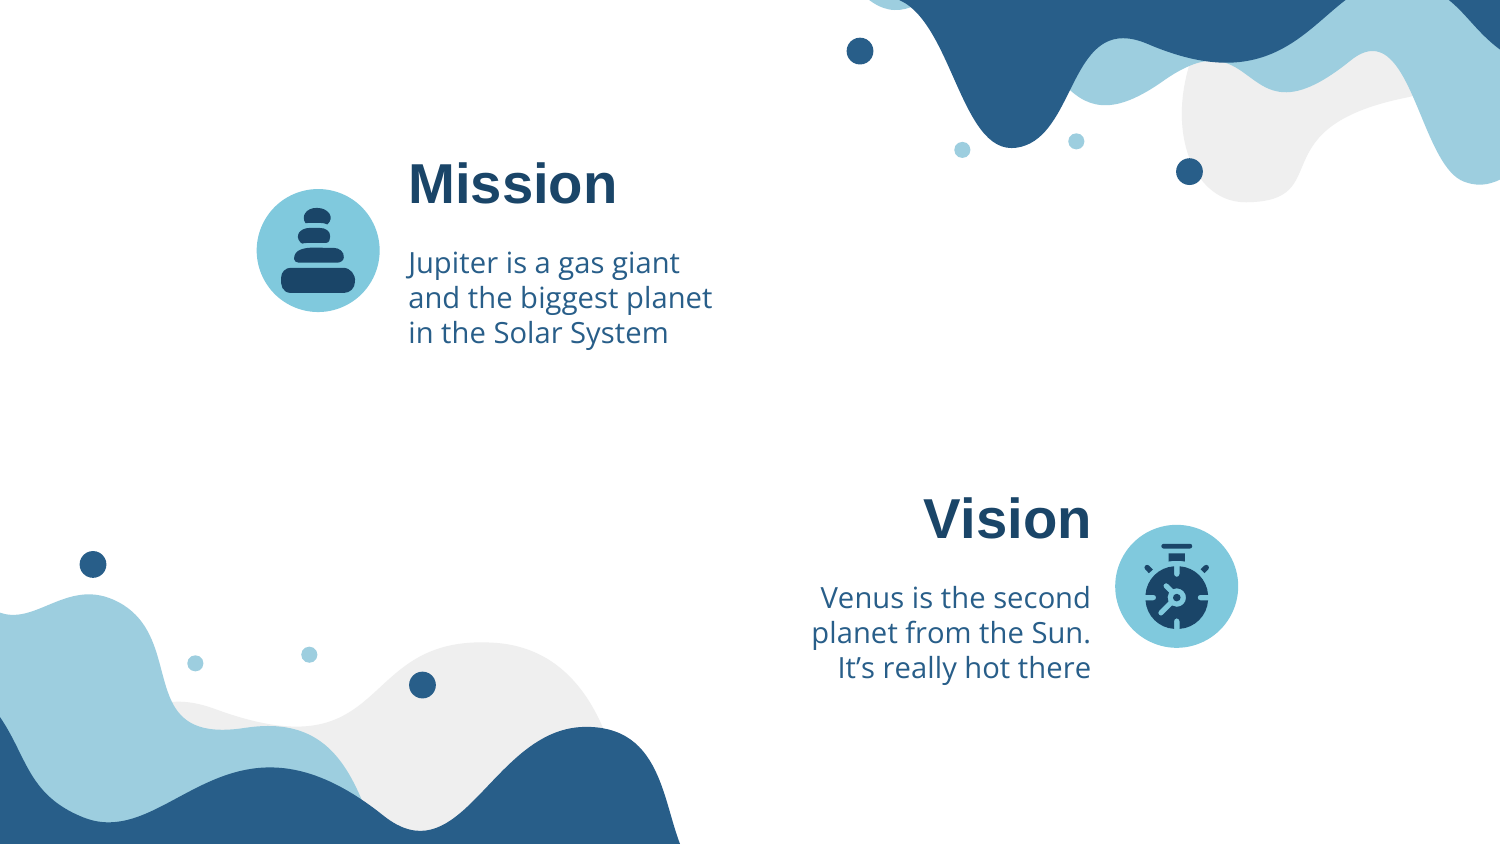

Mission

Jupiter is a gas giant and the biggest planet in the Solar System
# Vision

Venus is the second planet from the Sun. It’s really hot there